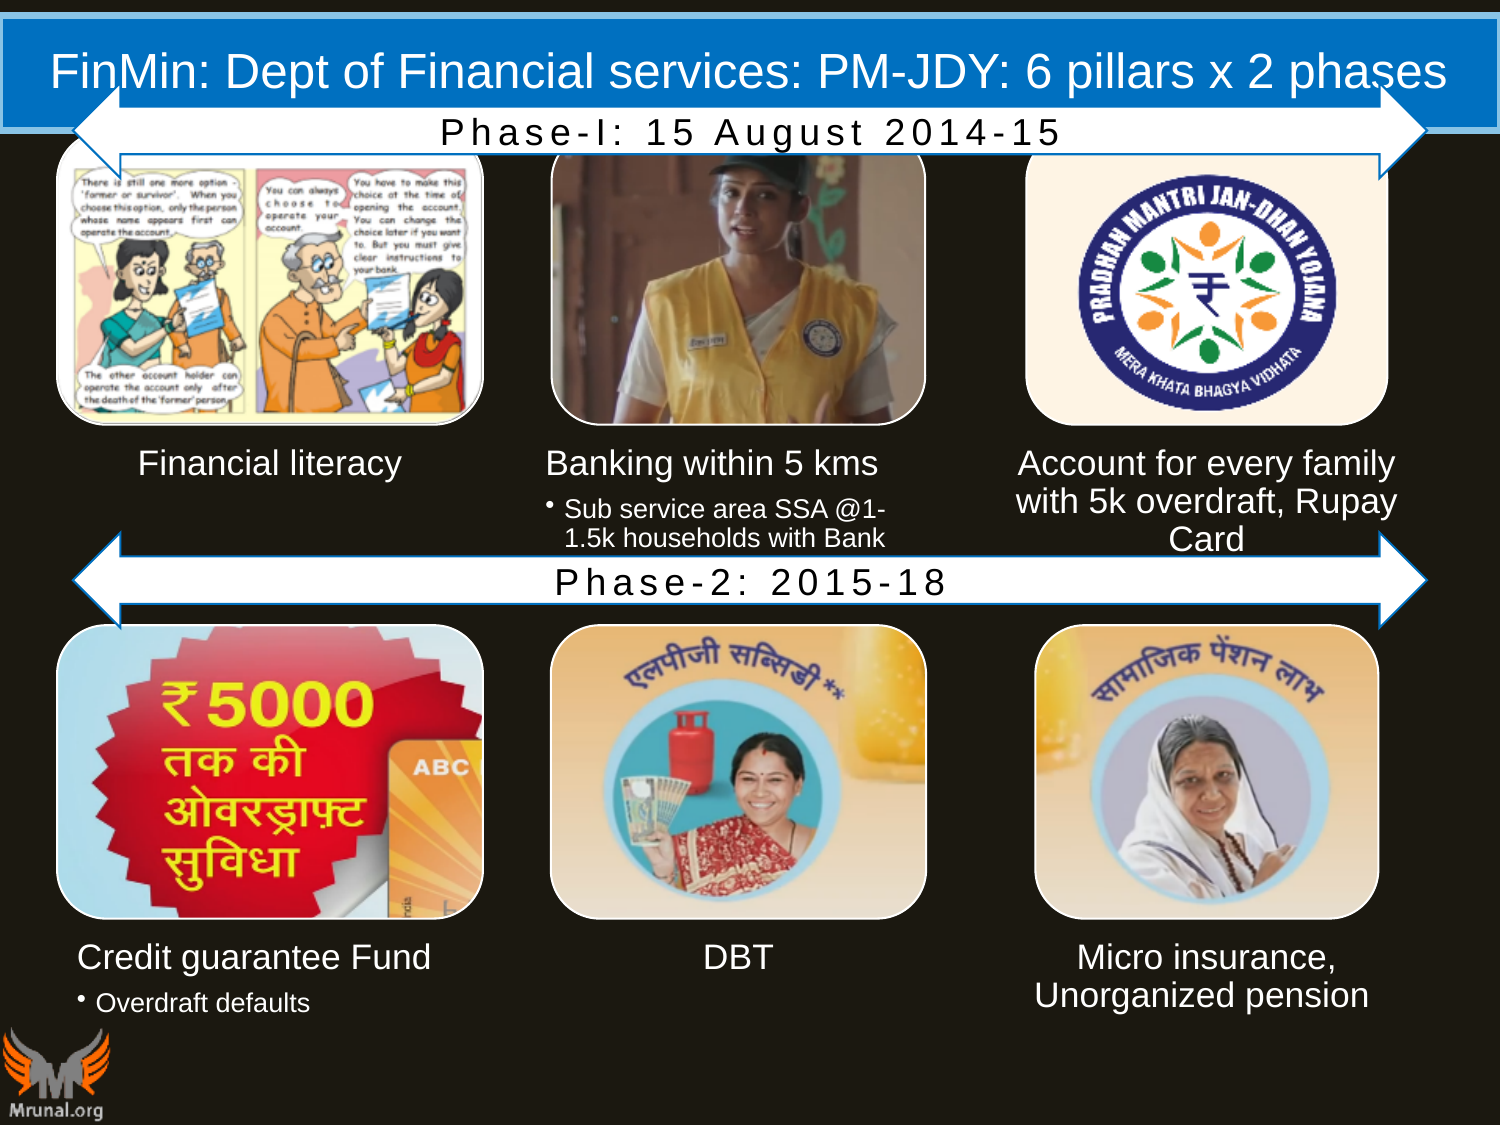

# FinMin: Dept of Financial services: PM-JDY: 6 pillars x 2 phases
Phase-I: 15 August 2014-15
Financial literacy
Banking within 5 kms
Sub service area SSA @1-1.5k households with Bank mitra/ Bank
Account for every family with 5k overdraft, Rupay Card
Credit guarantee Fund
Overdraft defaults
DBT
Micro insurance, Unorganized pension
Phase-2: 2015-18